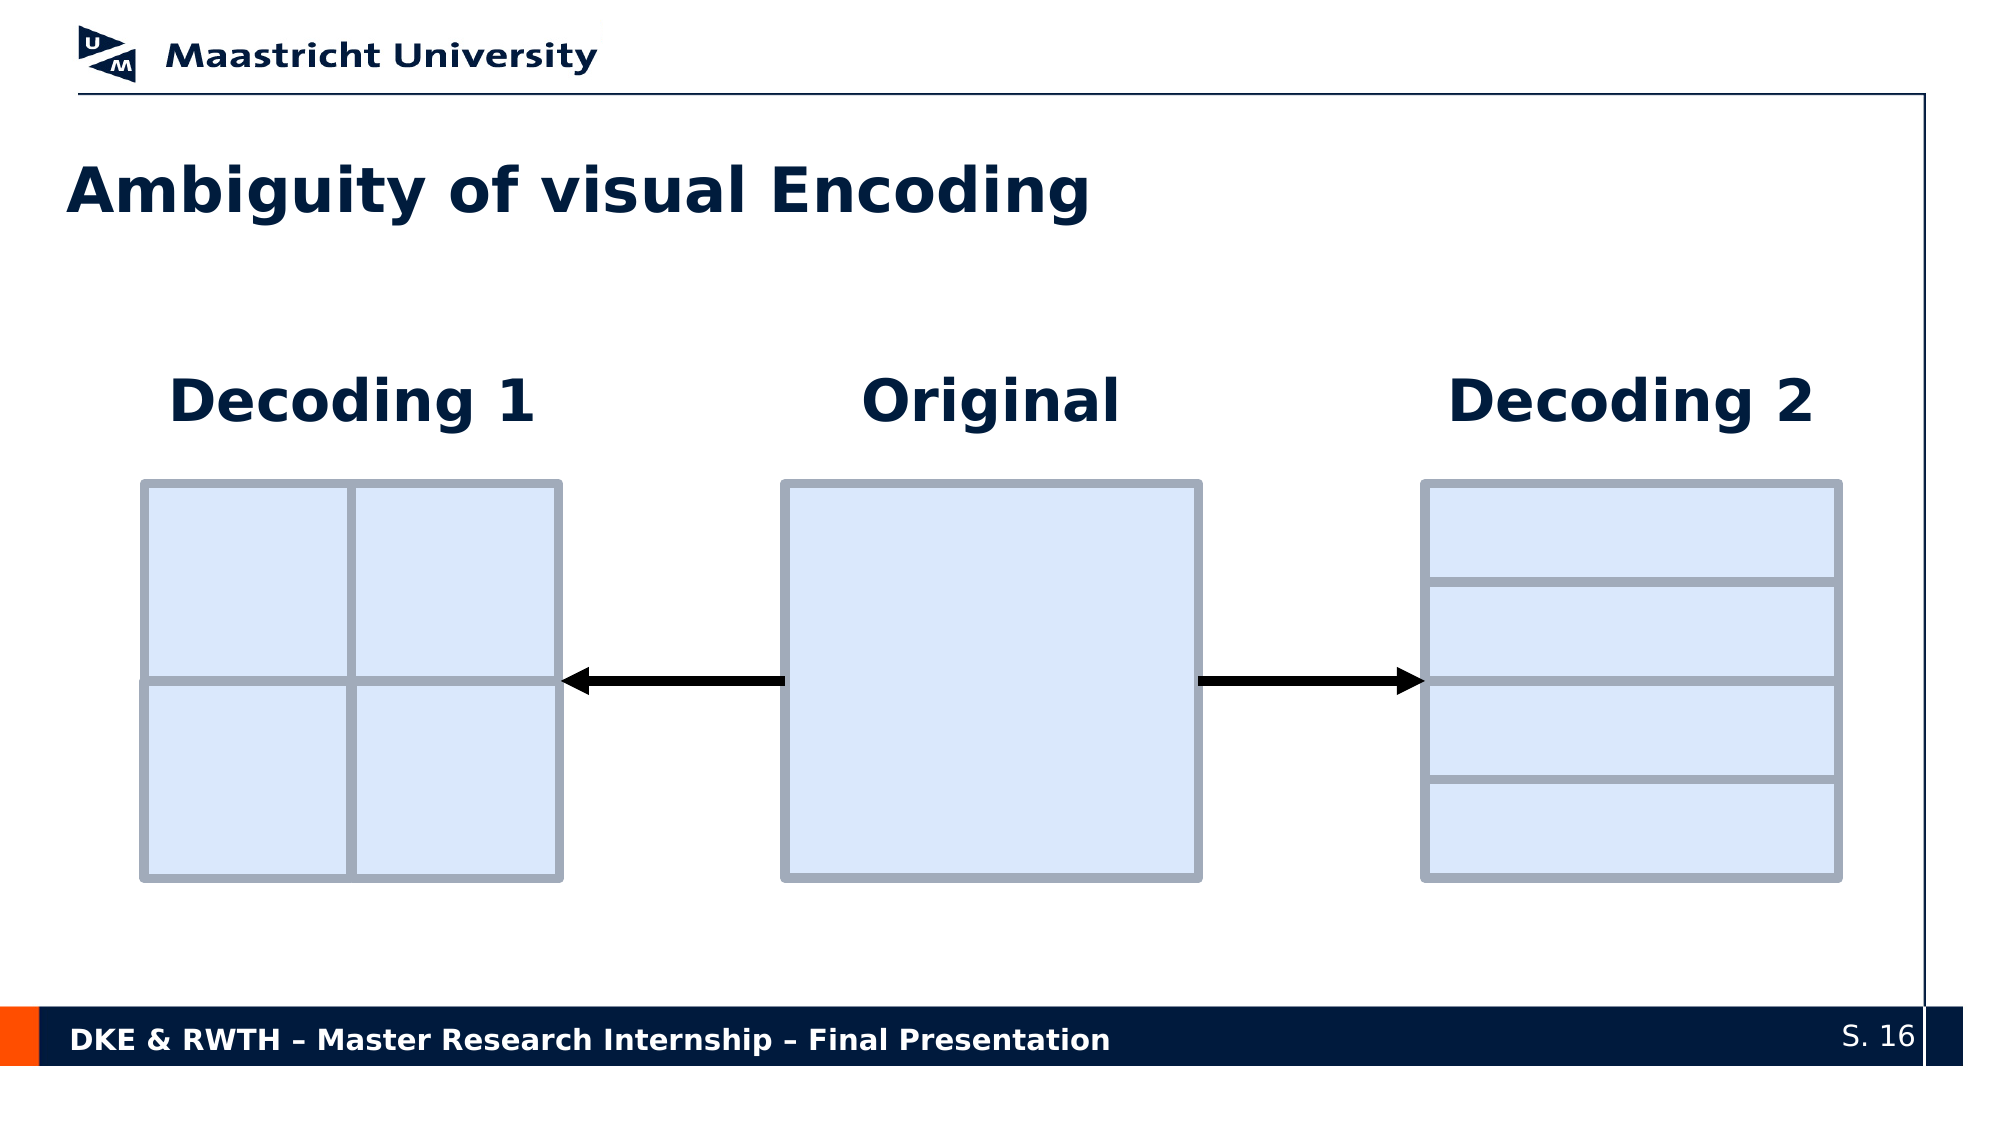

# Ambiguity of visual Encoding
Decoding 1
Original
Decoding 2